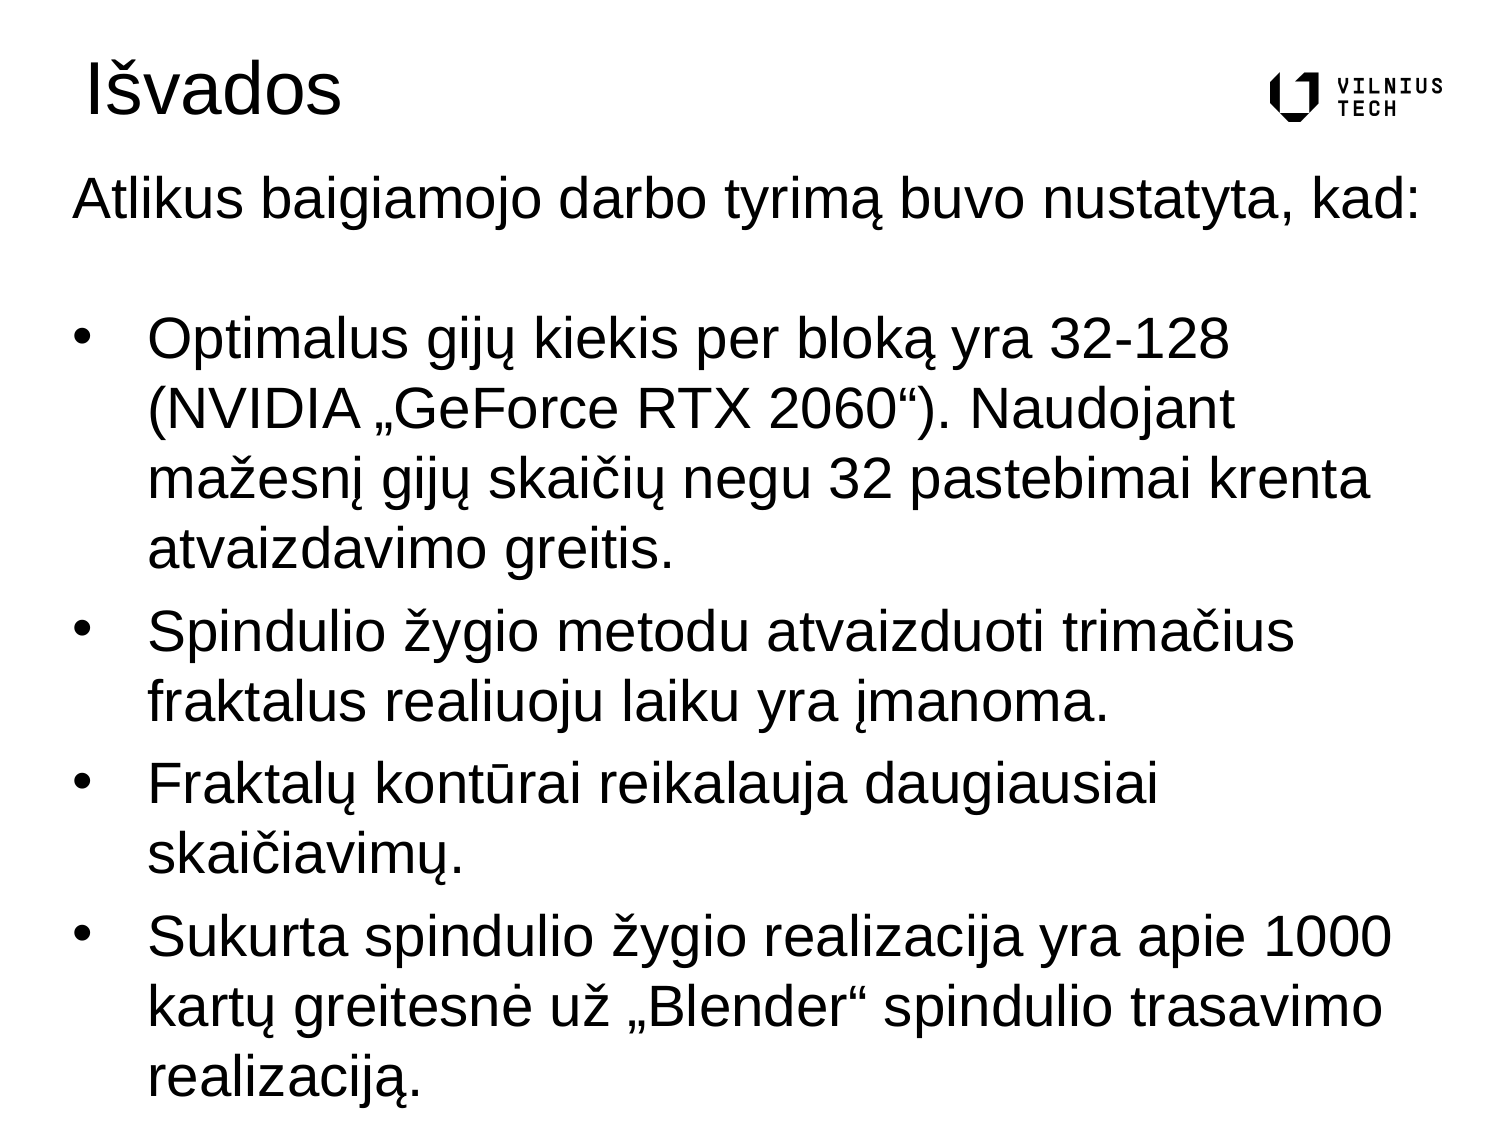

Išvados
Atlikus baigiamojo darbo tyrimą buvo nustatyta, kad:

Optimalus gijų kiekis per bloką yra 32-128 (NVIDIA „GeForce RTX 2060“). Naudojant mažesnį gijų skaičių negu 32 pastebimai krenta atvaizdavimo greitis.
Spindulio žygio metodu atvaizduoti trimačius fraktalus realiuoju laiku yra įmanoma.
Fraktalų kontūrai reikalauja daugiausiai skaičiavimų.
Sukurta spindulio žygio realizacija yra apie 1000 kartų greitesnė už „Blender“ spindulio trasavimo realizaciją.